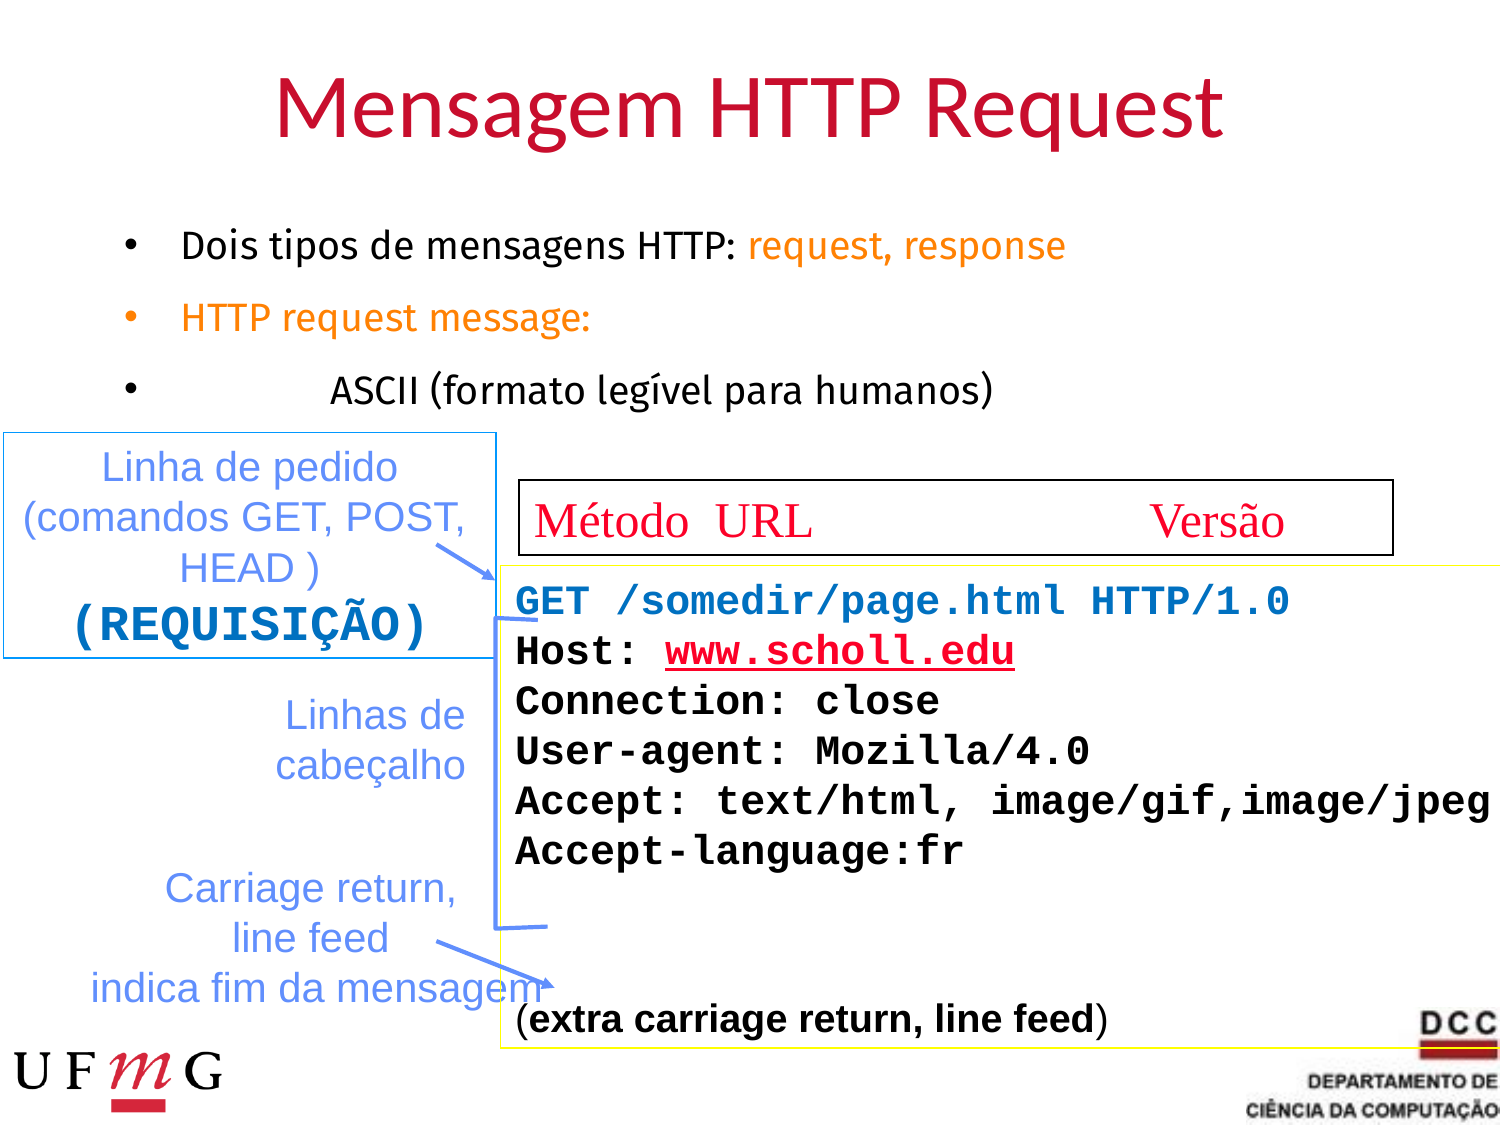

# Mensagem HTTP Request
Dois tipos de mensagens HTTP: request, response
HTTP request message:
	ASCII (formato legível para humanos)
Linha de pedido
(comandos GET, POST,
HEAD )
(REQUISIÇÃO)
Método  URL                           Versão
GET /somedir/page.html HTTP/1.0
Host: www.scholl.edu
Connection: close
User-agent: Mozilla/4.0
Accept: text/html, image/gif,image/jpeg
Accept-language:fr

(extra carriage return, line feed)

Linhas de
cabeçalho
Carriage return,
line feed
indica fim da mensagem